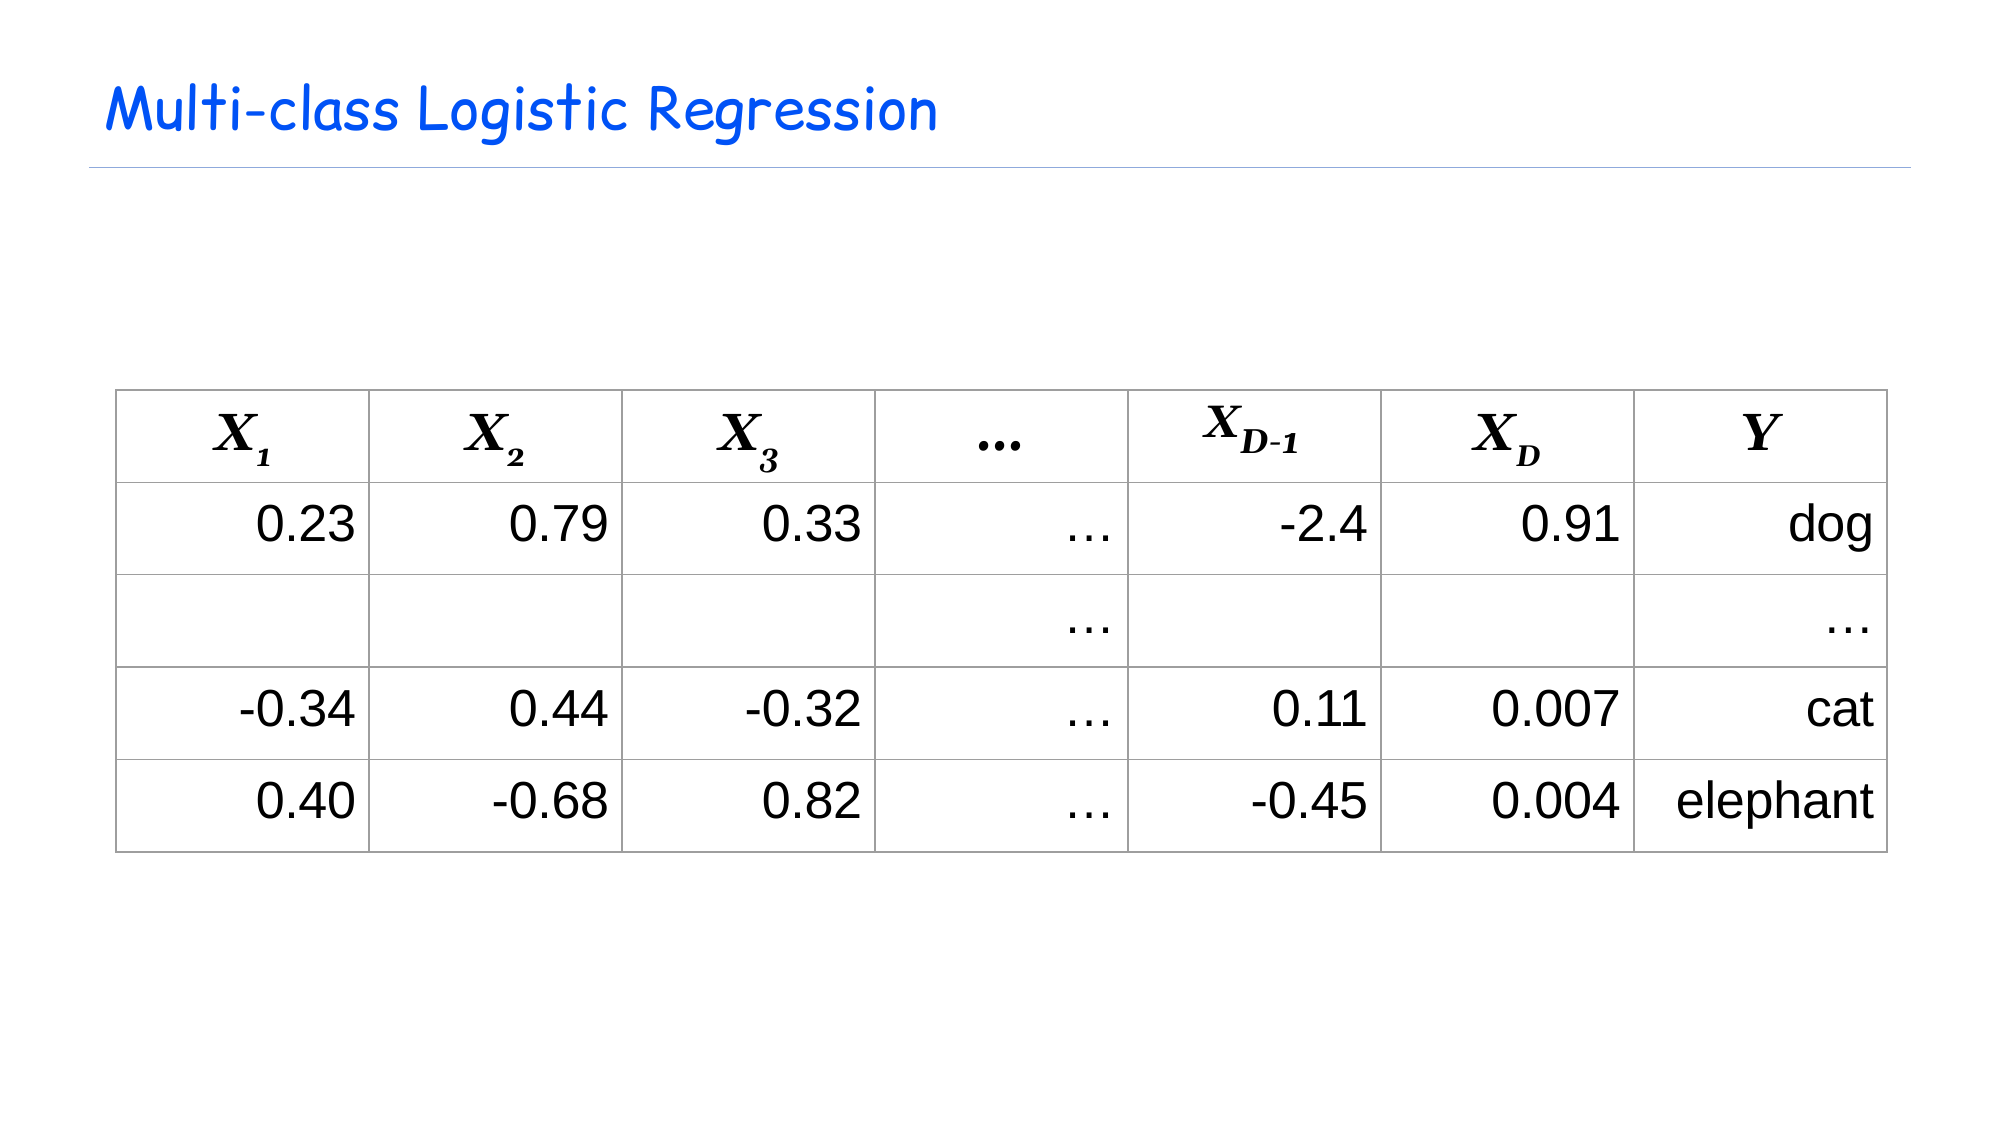

# Multi-class Logistic Regression
| X1 | X2 | X3 | … | XD-1 | XD | Y |
| --- | --- | --- | --- | --- | --- | --- |
| 0.23 | 0.79 | 0.33 | … | -2.4 | 0.91 | dog |
|  |  |  | … |  |  | … |
| -0.34 | 0.44 | -0.32 | … | 0.11 | 0.007 | cat |
| 0.40 | -0.68 | 0.82 | … | -0.45 | 0.004 | elephant |